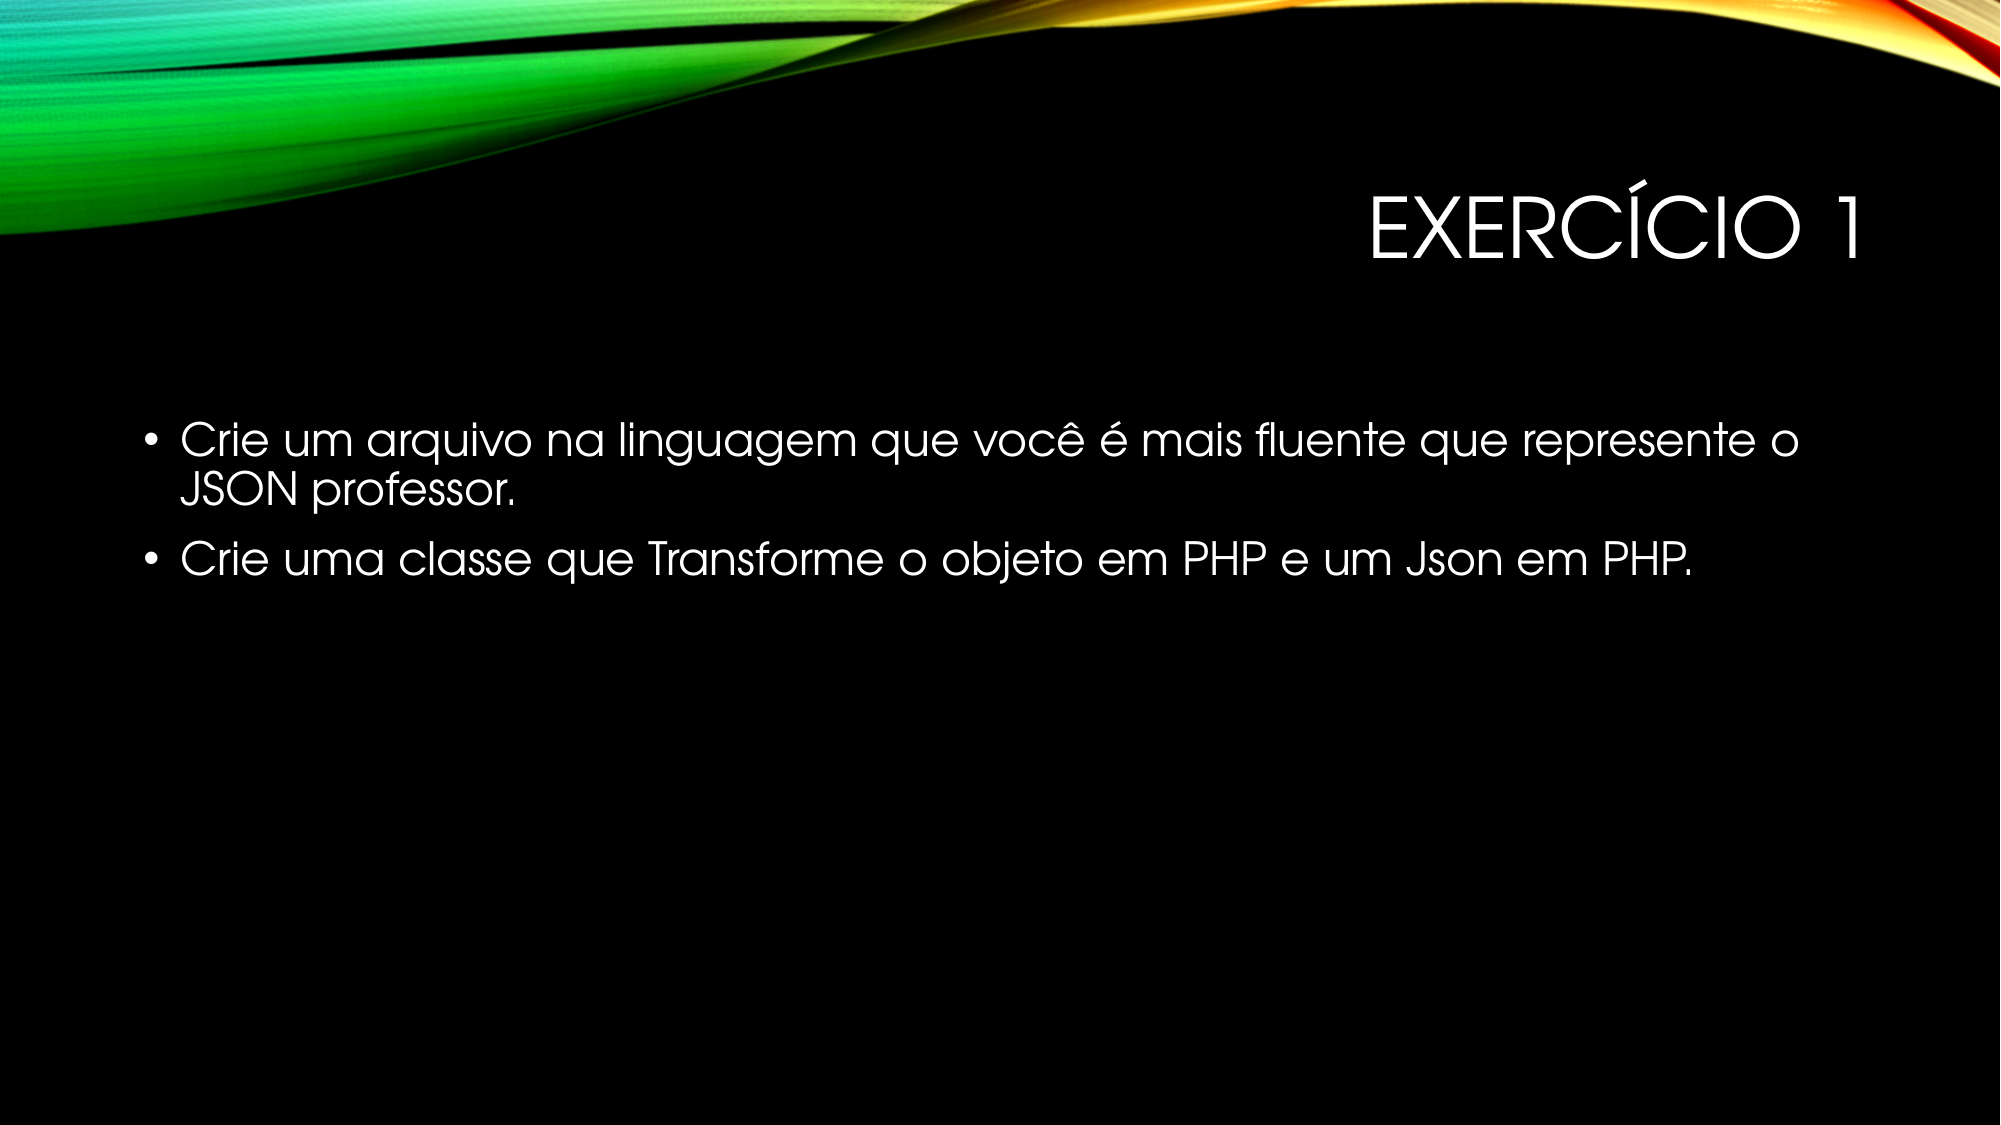

# Exercício 1
Crie um arquivo na linguagem que você é mais fluente que represente o JSON professor.
Crie uma classe que Transforme o objeto em PHP e um Json em PHP.